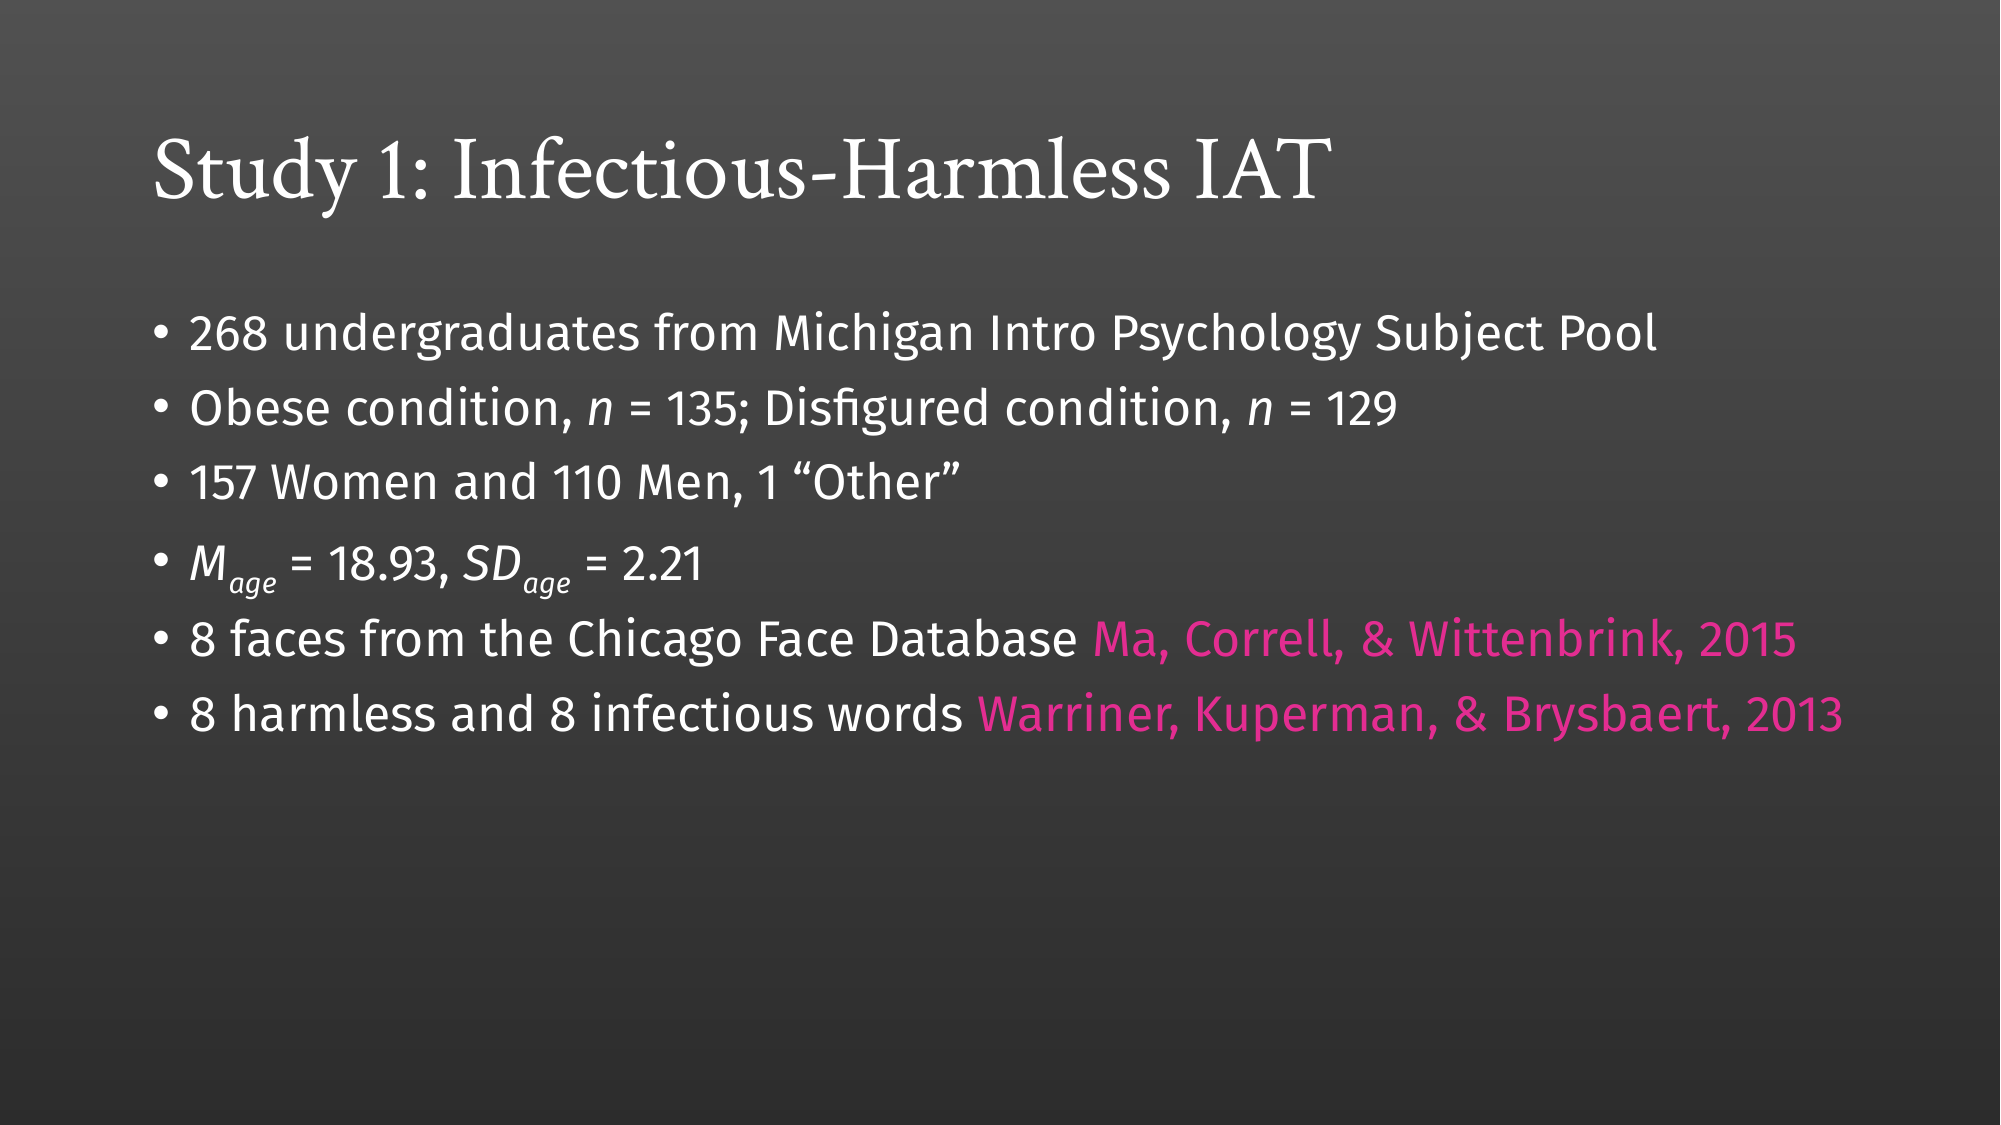

# Study 1: Infectious-Harmless IAT
268 undergraduates from Michigan Intro Psychology Subject Pool
Obese condition, n = 135; Disfigured condition, n = 129
157 Women and 110 Men, 1 “Other”
Mage = 18.93, SDage = 2.21
8 faces from the Chicago Face Database Ma, Correll, & Wittenbrink, 2015
8 harmless and 8 infectious words Warriner, Kuperman, & Brysbaert, 2013